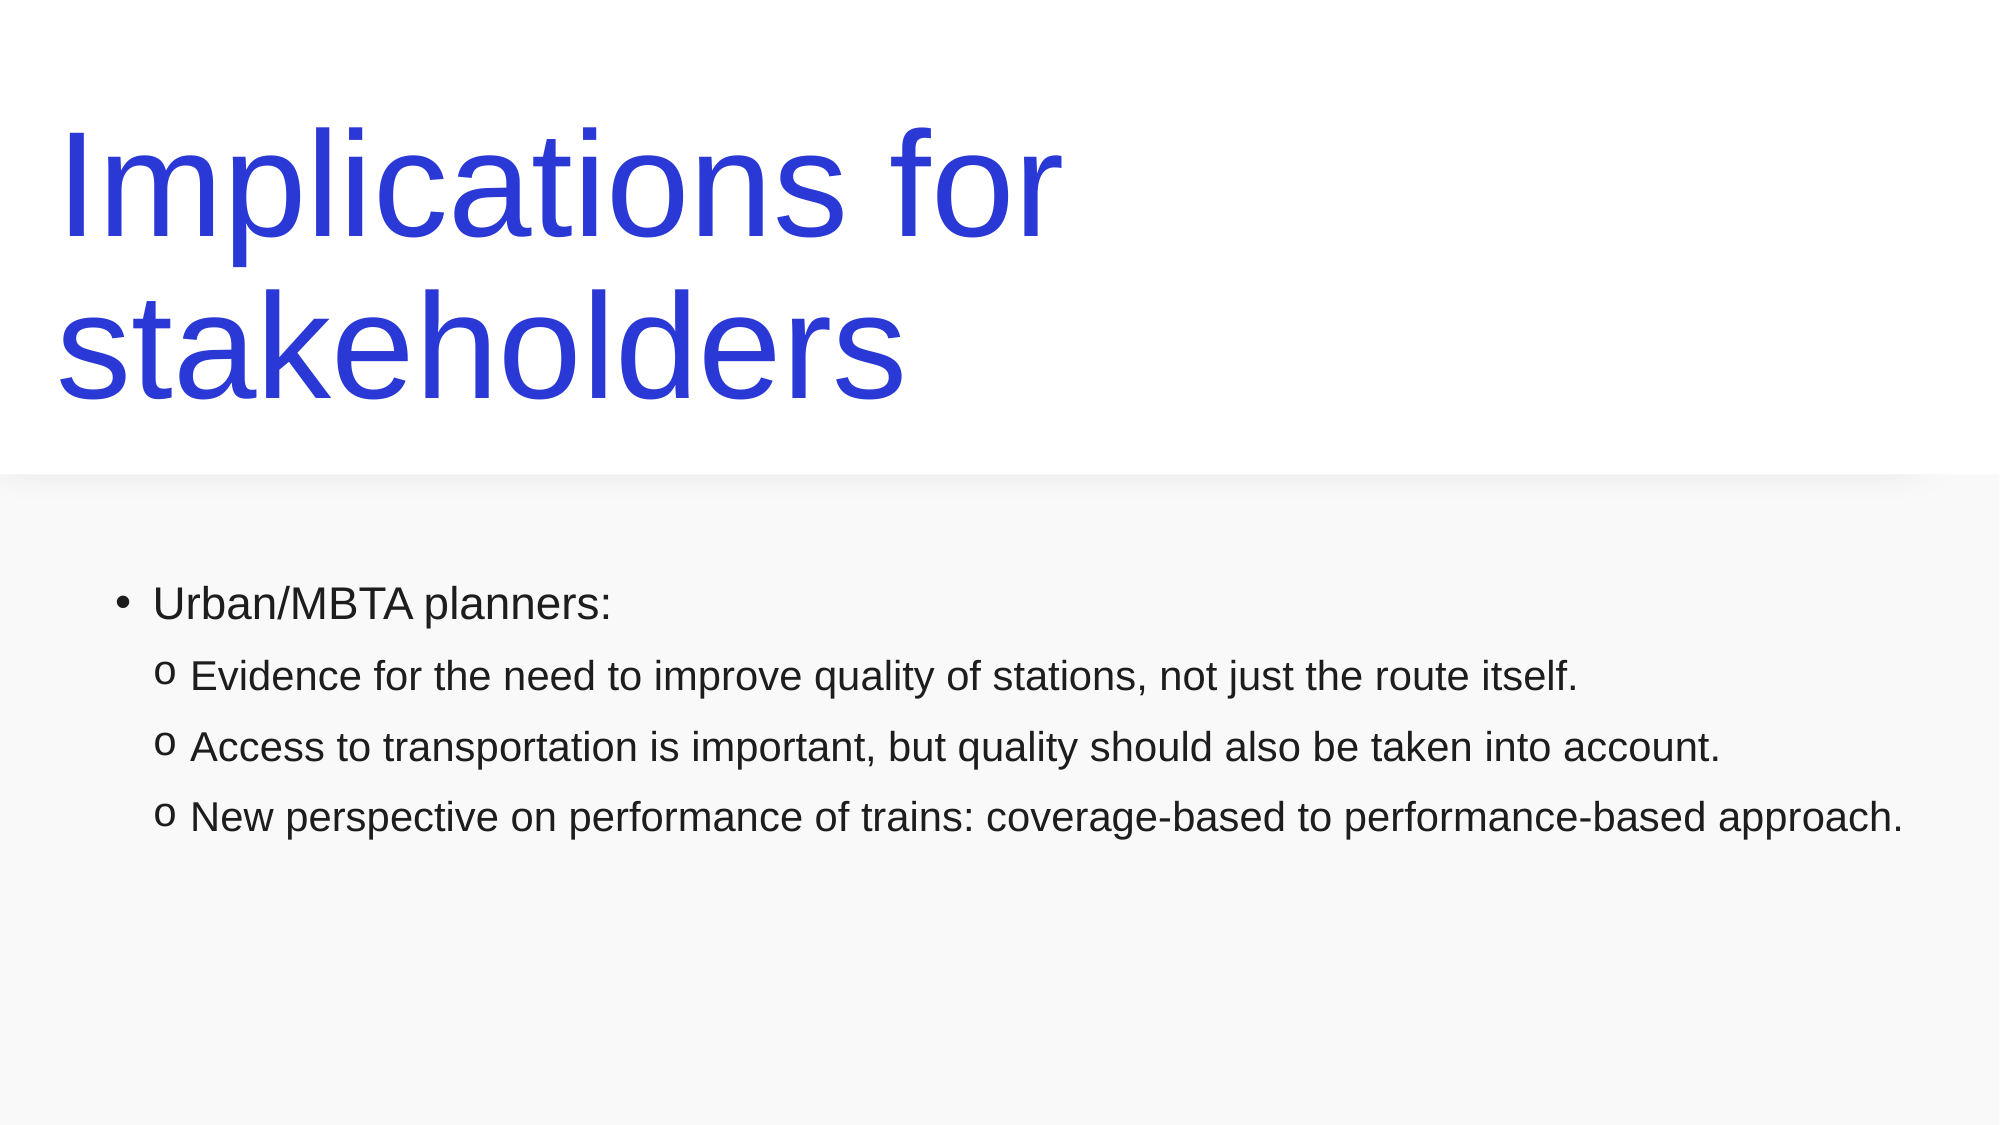

# Implications for stakeholders

Urban/MBTA planners:
Evidence for the need to improve quality of stations, not just the route itself.
Access to transportation is important, but quality should also be taken into account.
New perspective on performance of trains: coverage-based to performance-based approach.